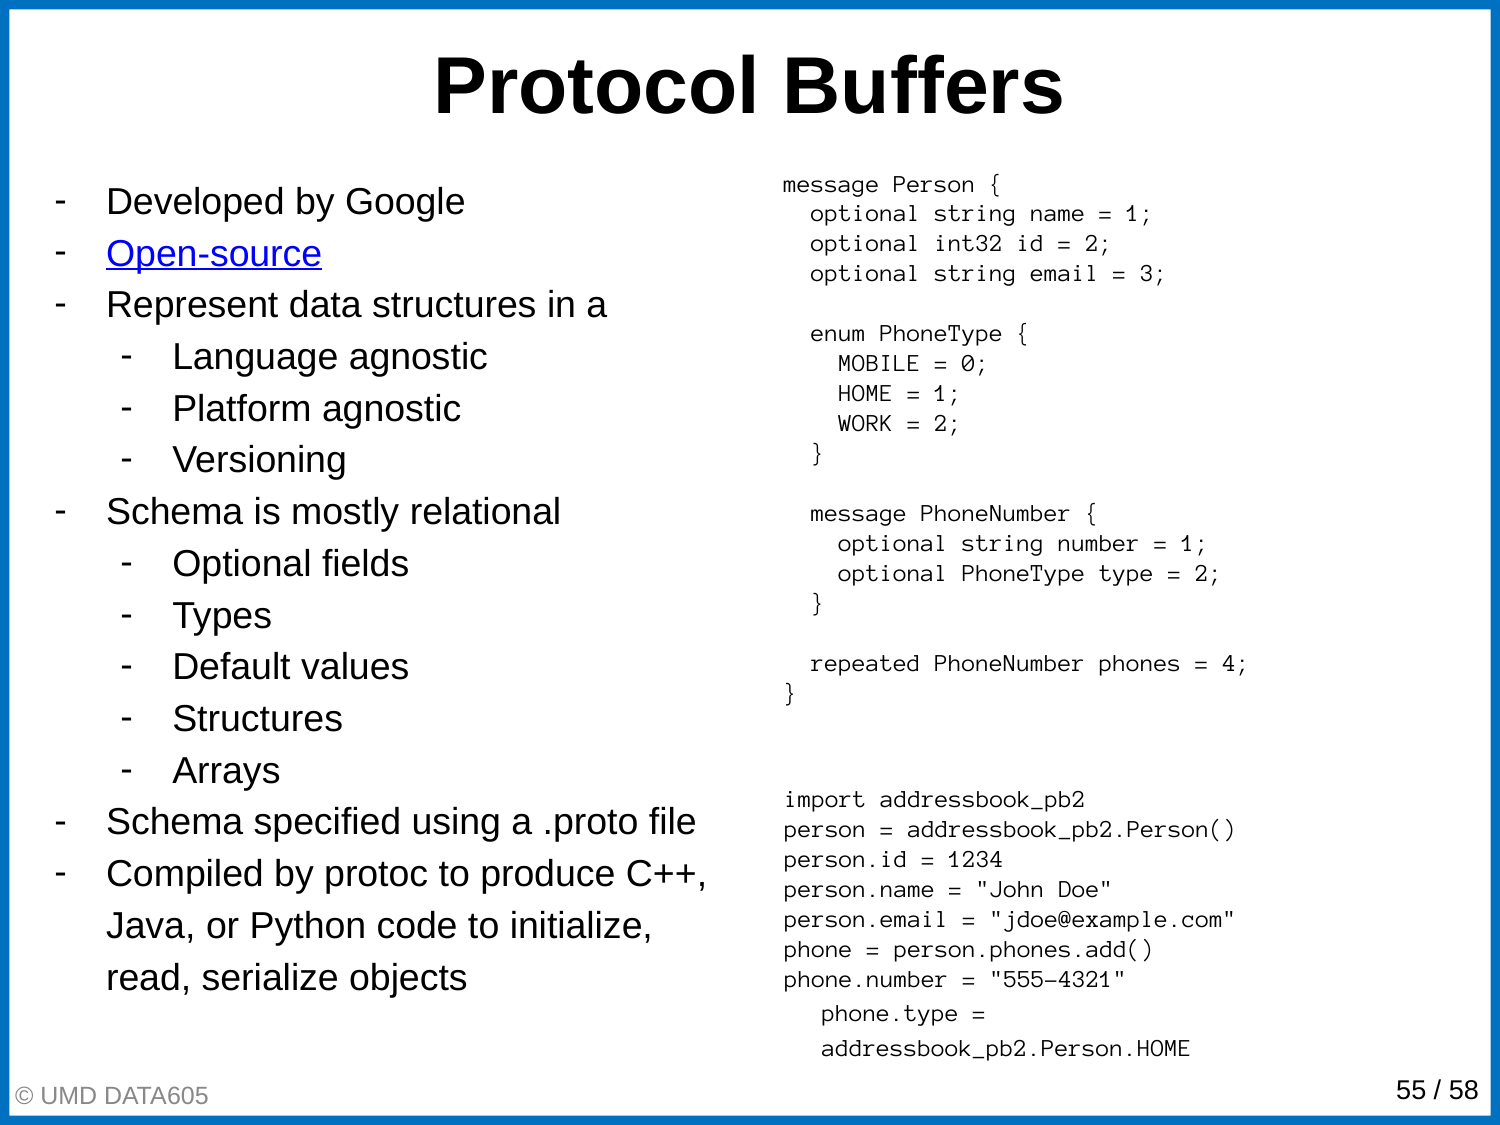

# Protocol Buffers
message Person {
  optional string name = 1;
  optional int32 id = 2;
  optional string email = 3;

  enum PhoneType {
    MOBILE = 0;
    HOME = 1;
    WORK = 2;
  }

  message PhoneNumber {
    optional string number = 1;
    optional PhoneType type = 2;
  }

  repeated PhoneNumber phones = 4;
}
Developed by Google
Open-source
Represent data structures in a
Language agnostic
Platform agnostic
Versioning
Schema is mostly relational
Optional fields
Types
Default values
Structures
Arrays
Schema specified using a .proto file
Compiled by protoc to produce C++, Java, or Python code to initialize, read, serialize objects
import addressbook_pb2
person = addressbook_pb2.Person()
person.id = 1234
person.name = "John Doe"
person.email = "jdoe@example.com"
phone = person.phones.add()
phone.number = "555-4321"
phone.type = addressbook_pb2.Person.HOME
© UMD DATA605
55 / 58